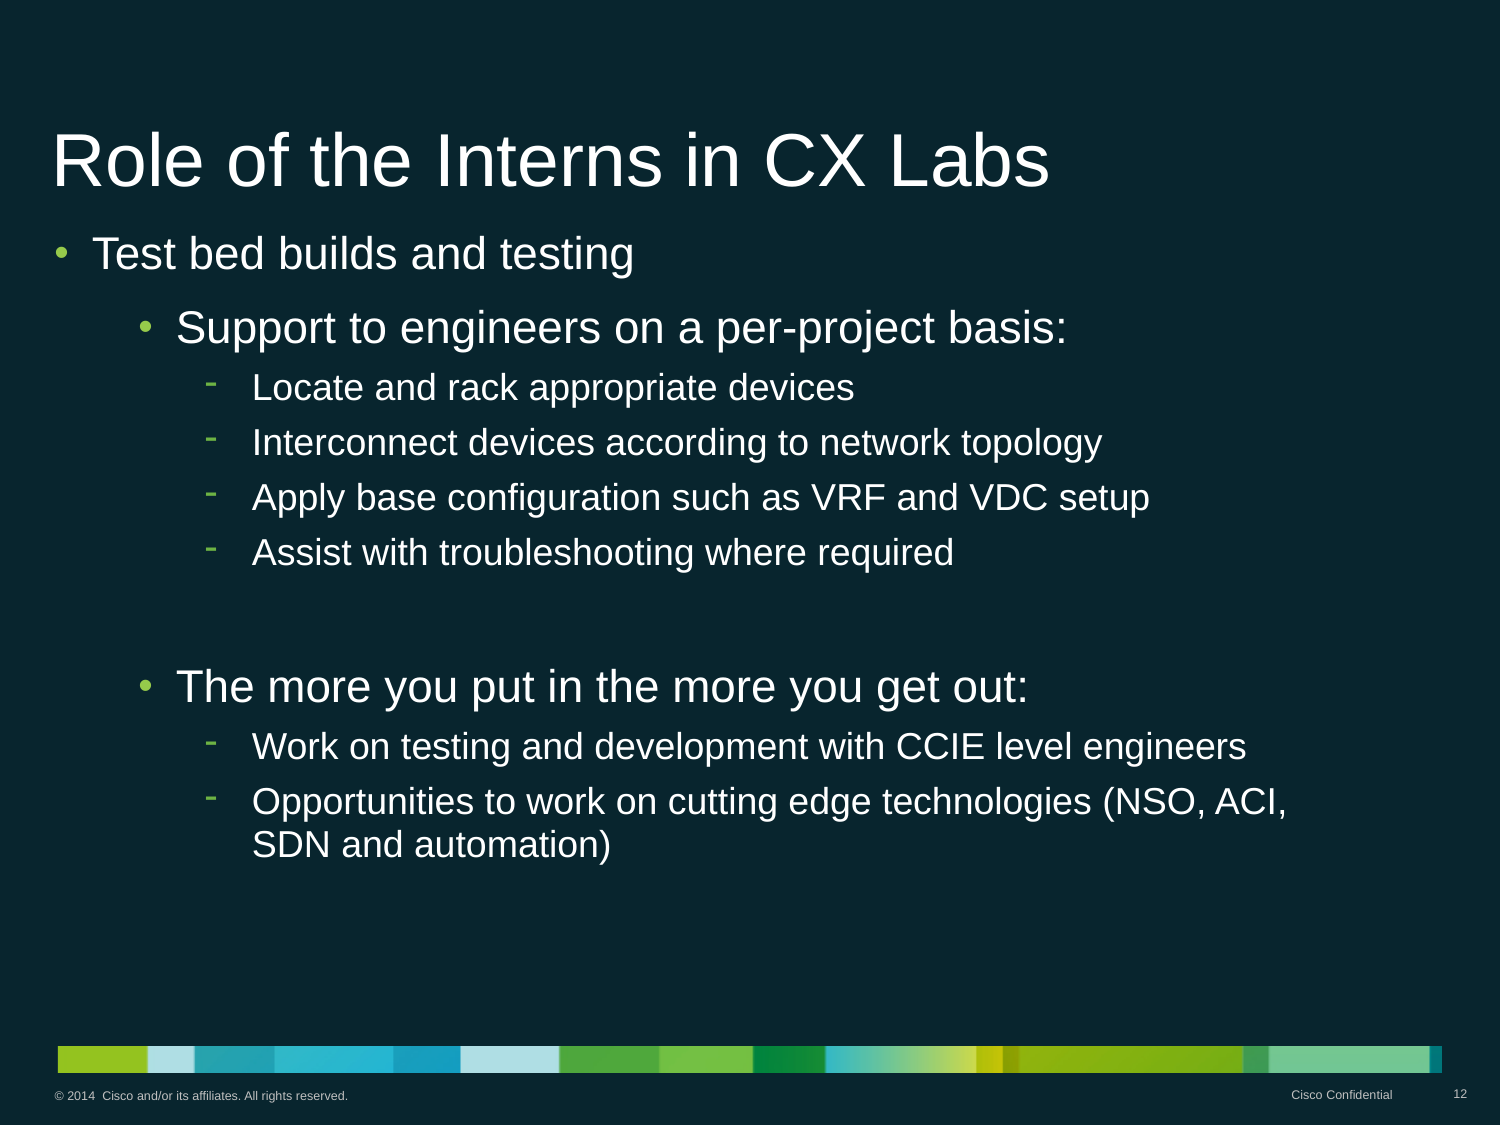

# Role of the Interns in CX Labs
Test bed builds and testing

Support to engineers on a per-project basis:
Locate and rack appropriate devices
Interconnect devices according to network topology
Apply base configuration such as VRF and VDC setup
Assist with troubleshooting where required

The more you put in the more you get out:
Work on testing and development with CCIE level engineers
Opportunities to work on cutting edge technologies (NSO, ACI,
SDN and automation)